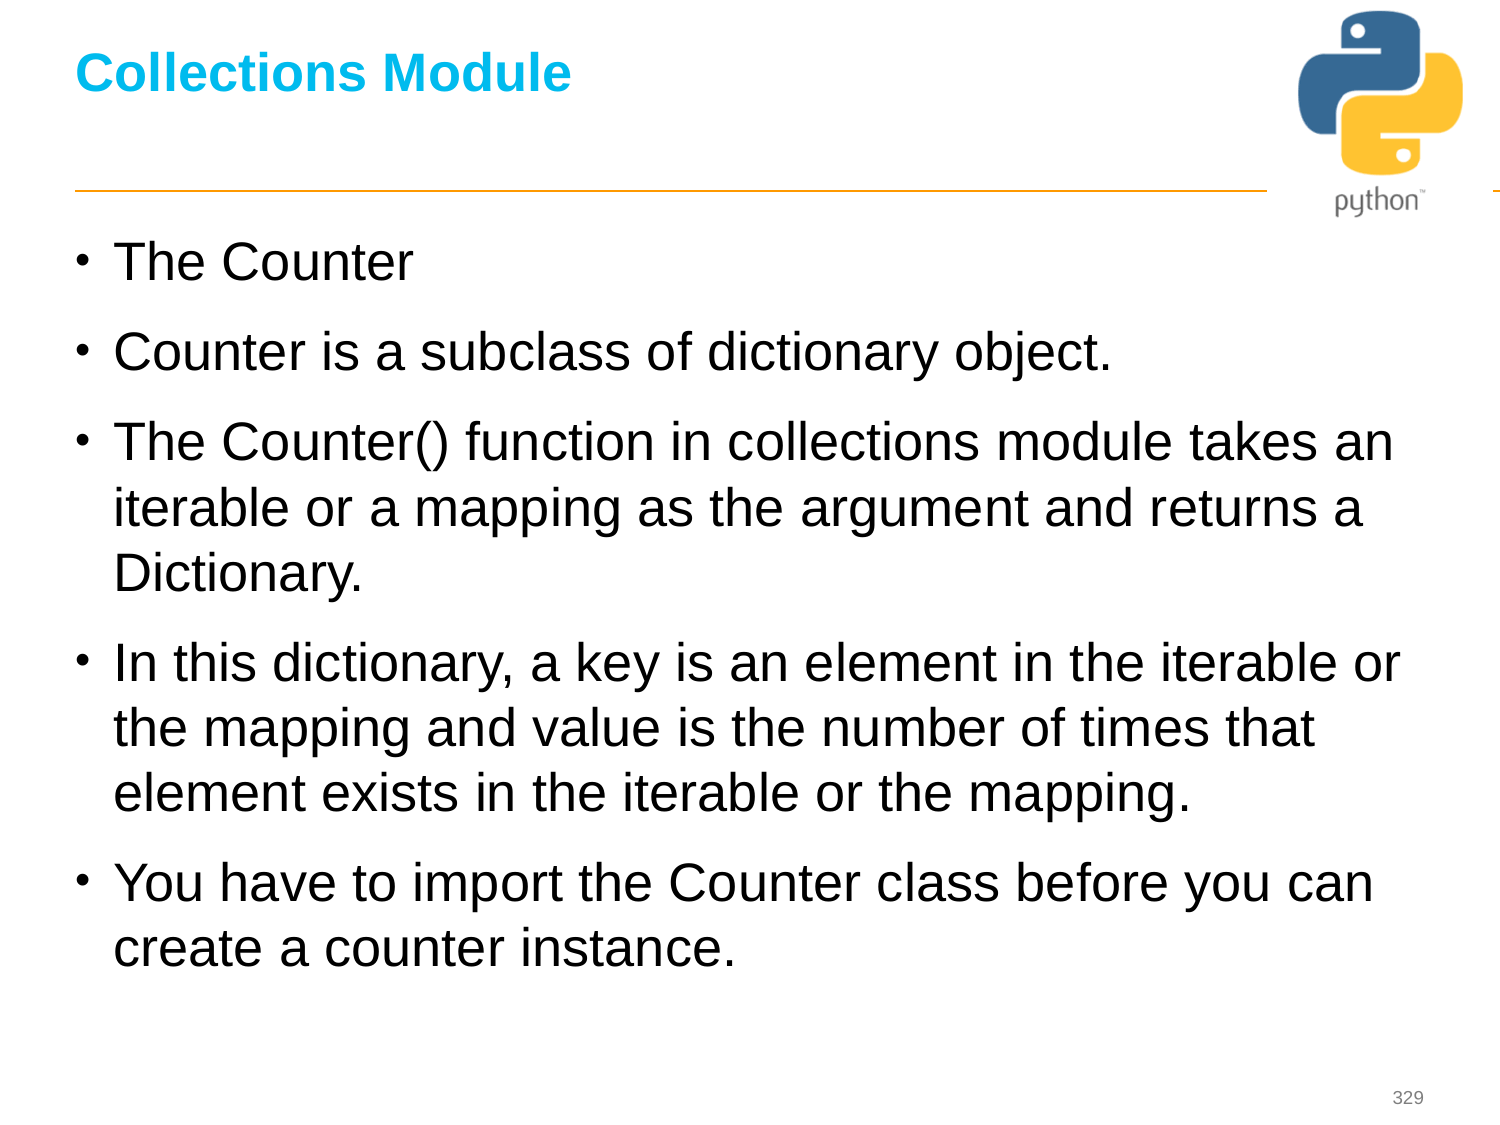

# Collections Module
The Counter
Counter is a subclass of dictionary object.
The Counter() function in collections module takes an iterable or a mapping as the argument and returns a Dictionary.
In this dictionary, a key is an element in the iterable or the mapping and value is the number of times that element exists in the iterable or the mapping.
You have to import the Counter class before you can create a counter instance.